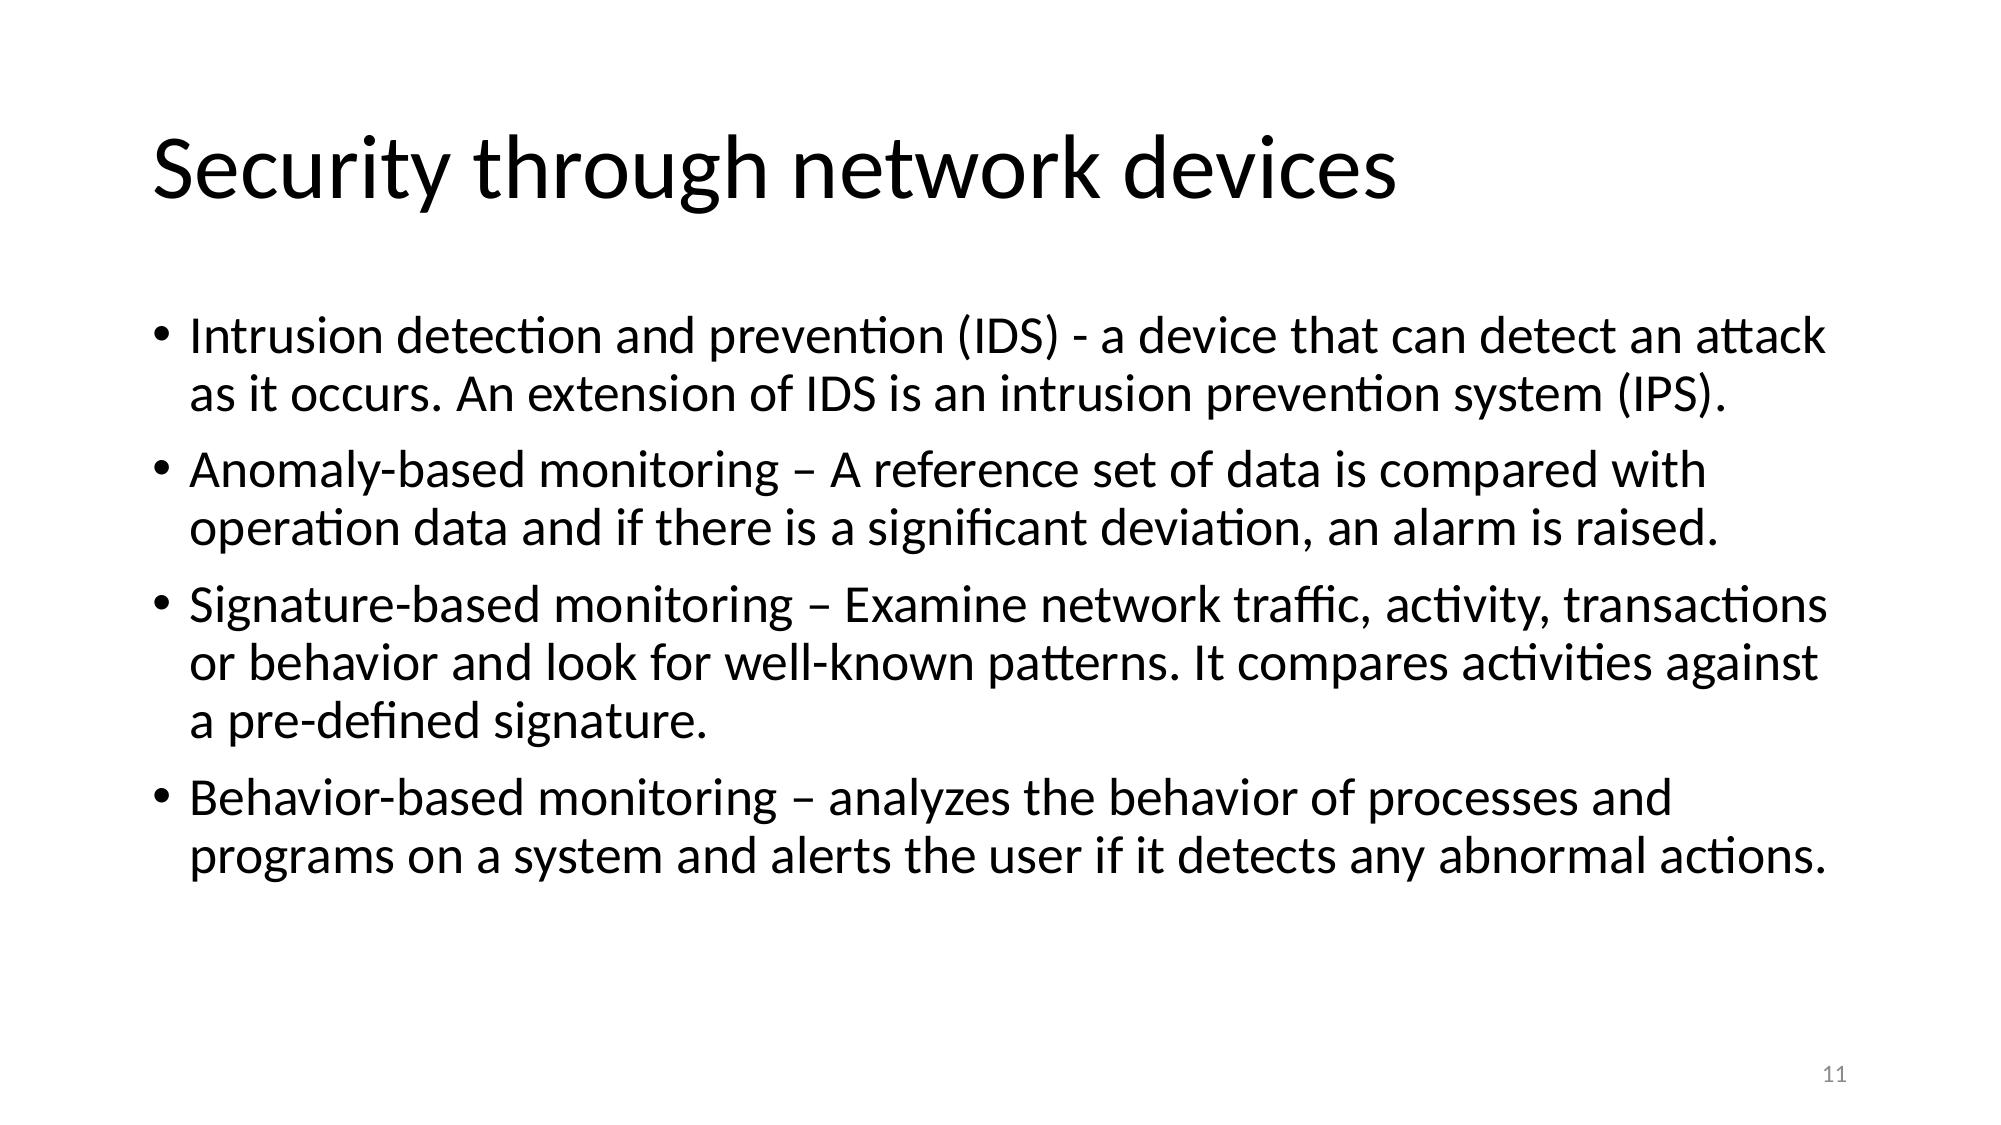

# Security through network devices
Intrusion detection and prevention (IDS) - a device that can detect an attack as it occurs. An extension of IDS is an intrusion prevention system (IPS).
Anomaly-based monitoring – A reference set of data is compared with operation data and if there is a significant deviation, an alarm is raised.
Signature-based monitoring – Examine network traffic, activity, transactions or behavior and look for well-known patterns. It compares activities against a pre-defined signature.
Behavior-based monitoring – analyzes the behavior of processes and programs on a system and alerts the user if it detects any abnormal actions.
11